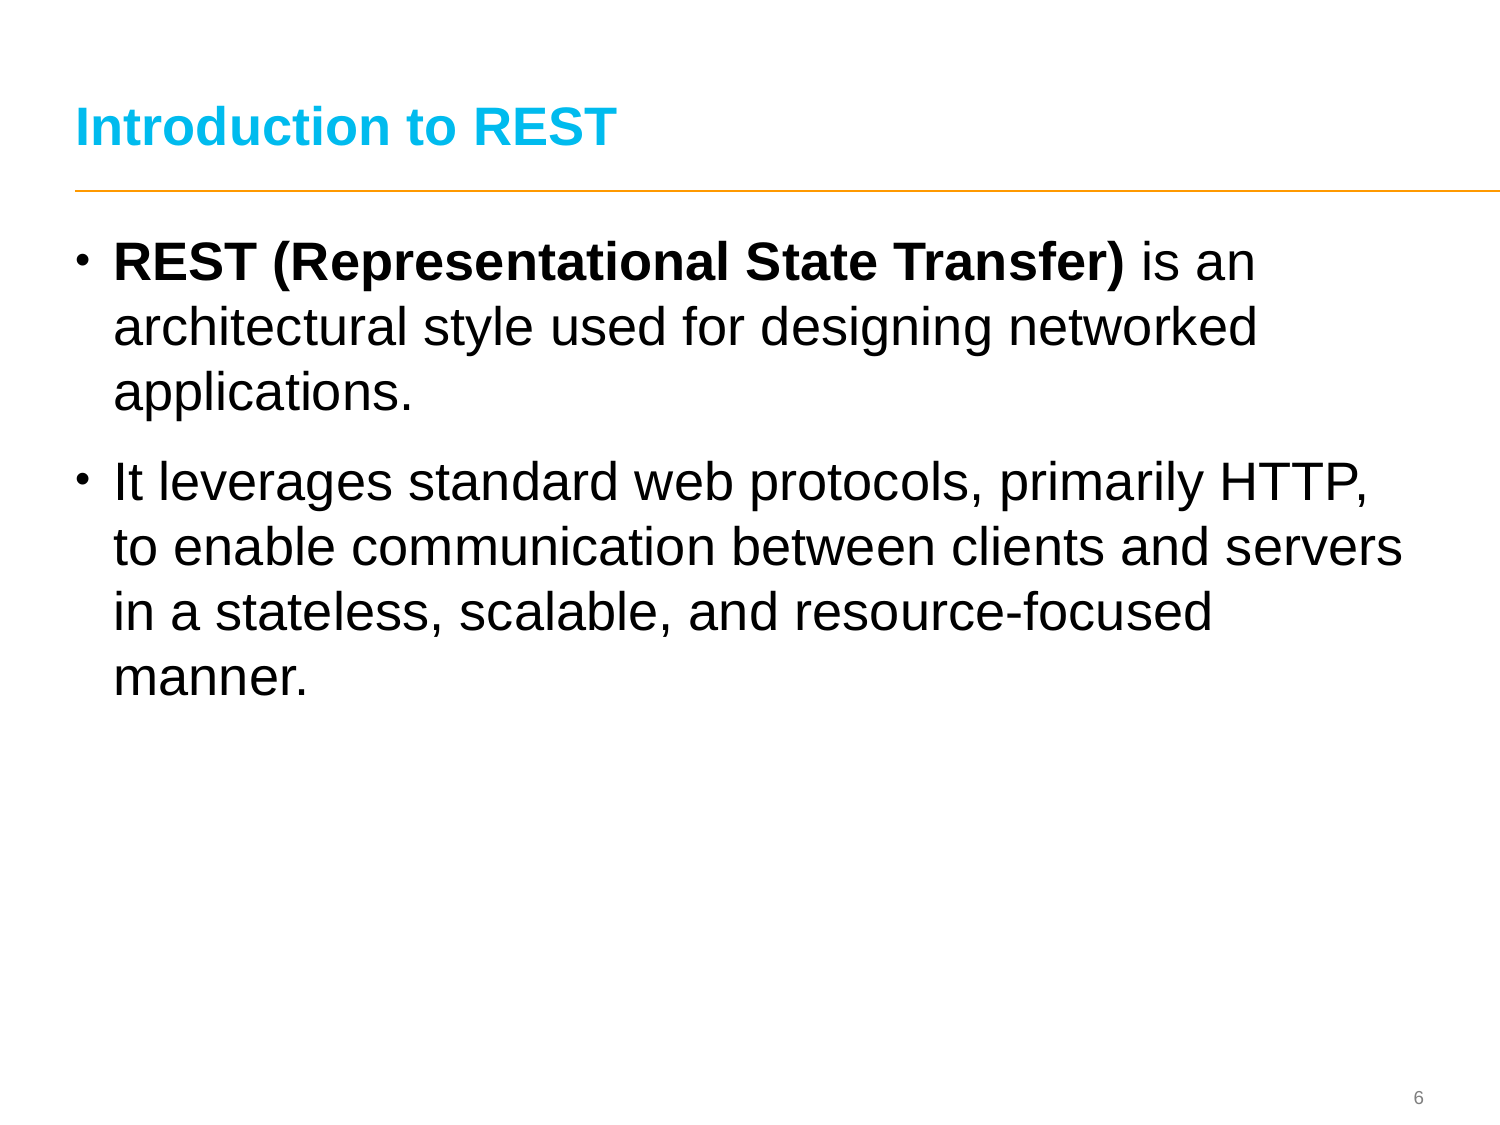

# Introduction to REST
REST (Representational State Transfer) is an architectural style used for designing networked applications.
It leverages standard web protocols, primarily HTTP, to enable communication between clients and servers in a stateless, scalable, and resource-focused manner.